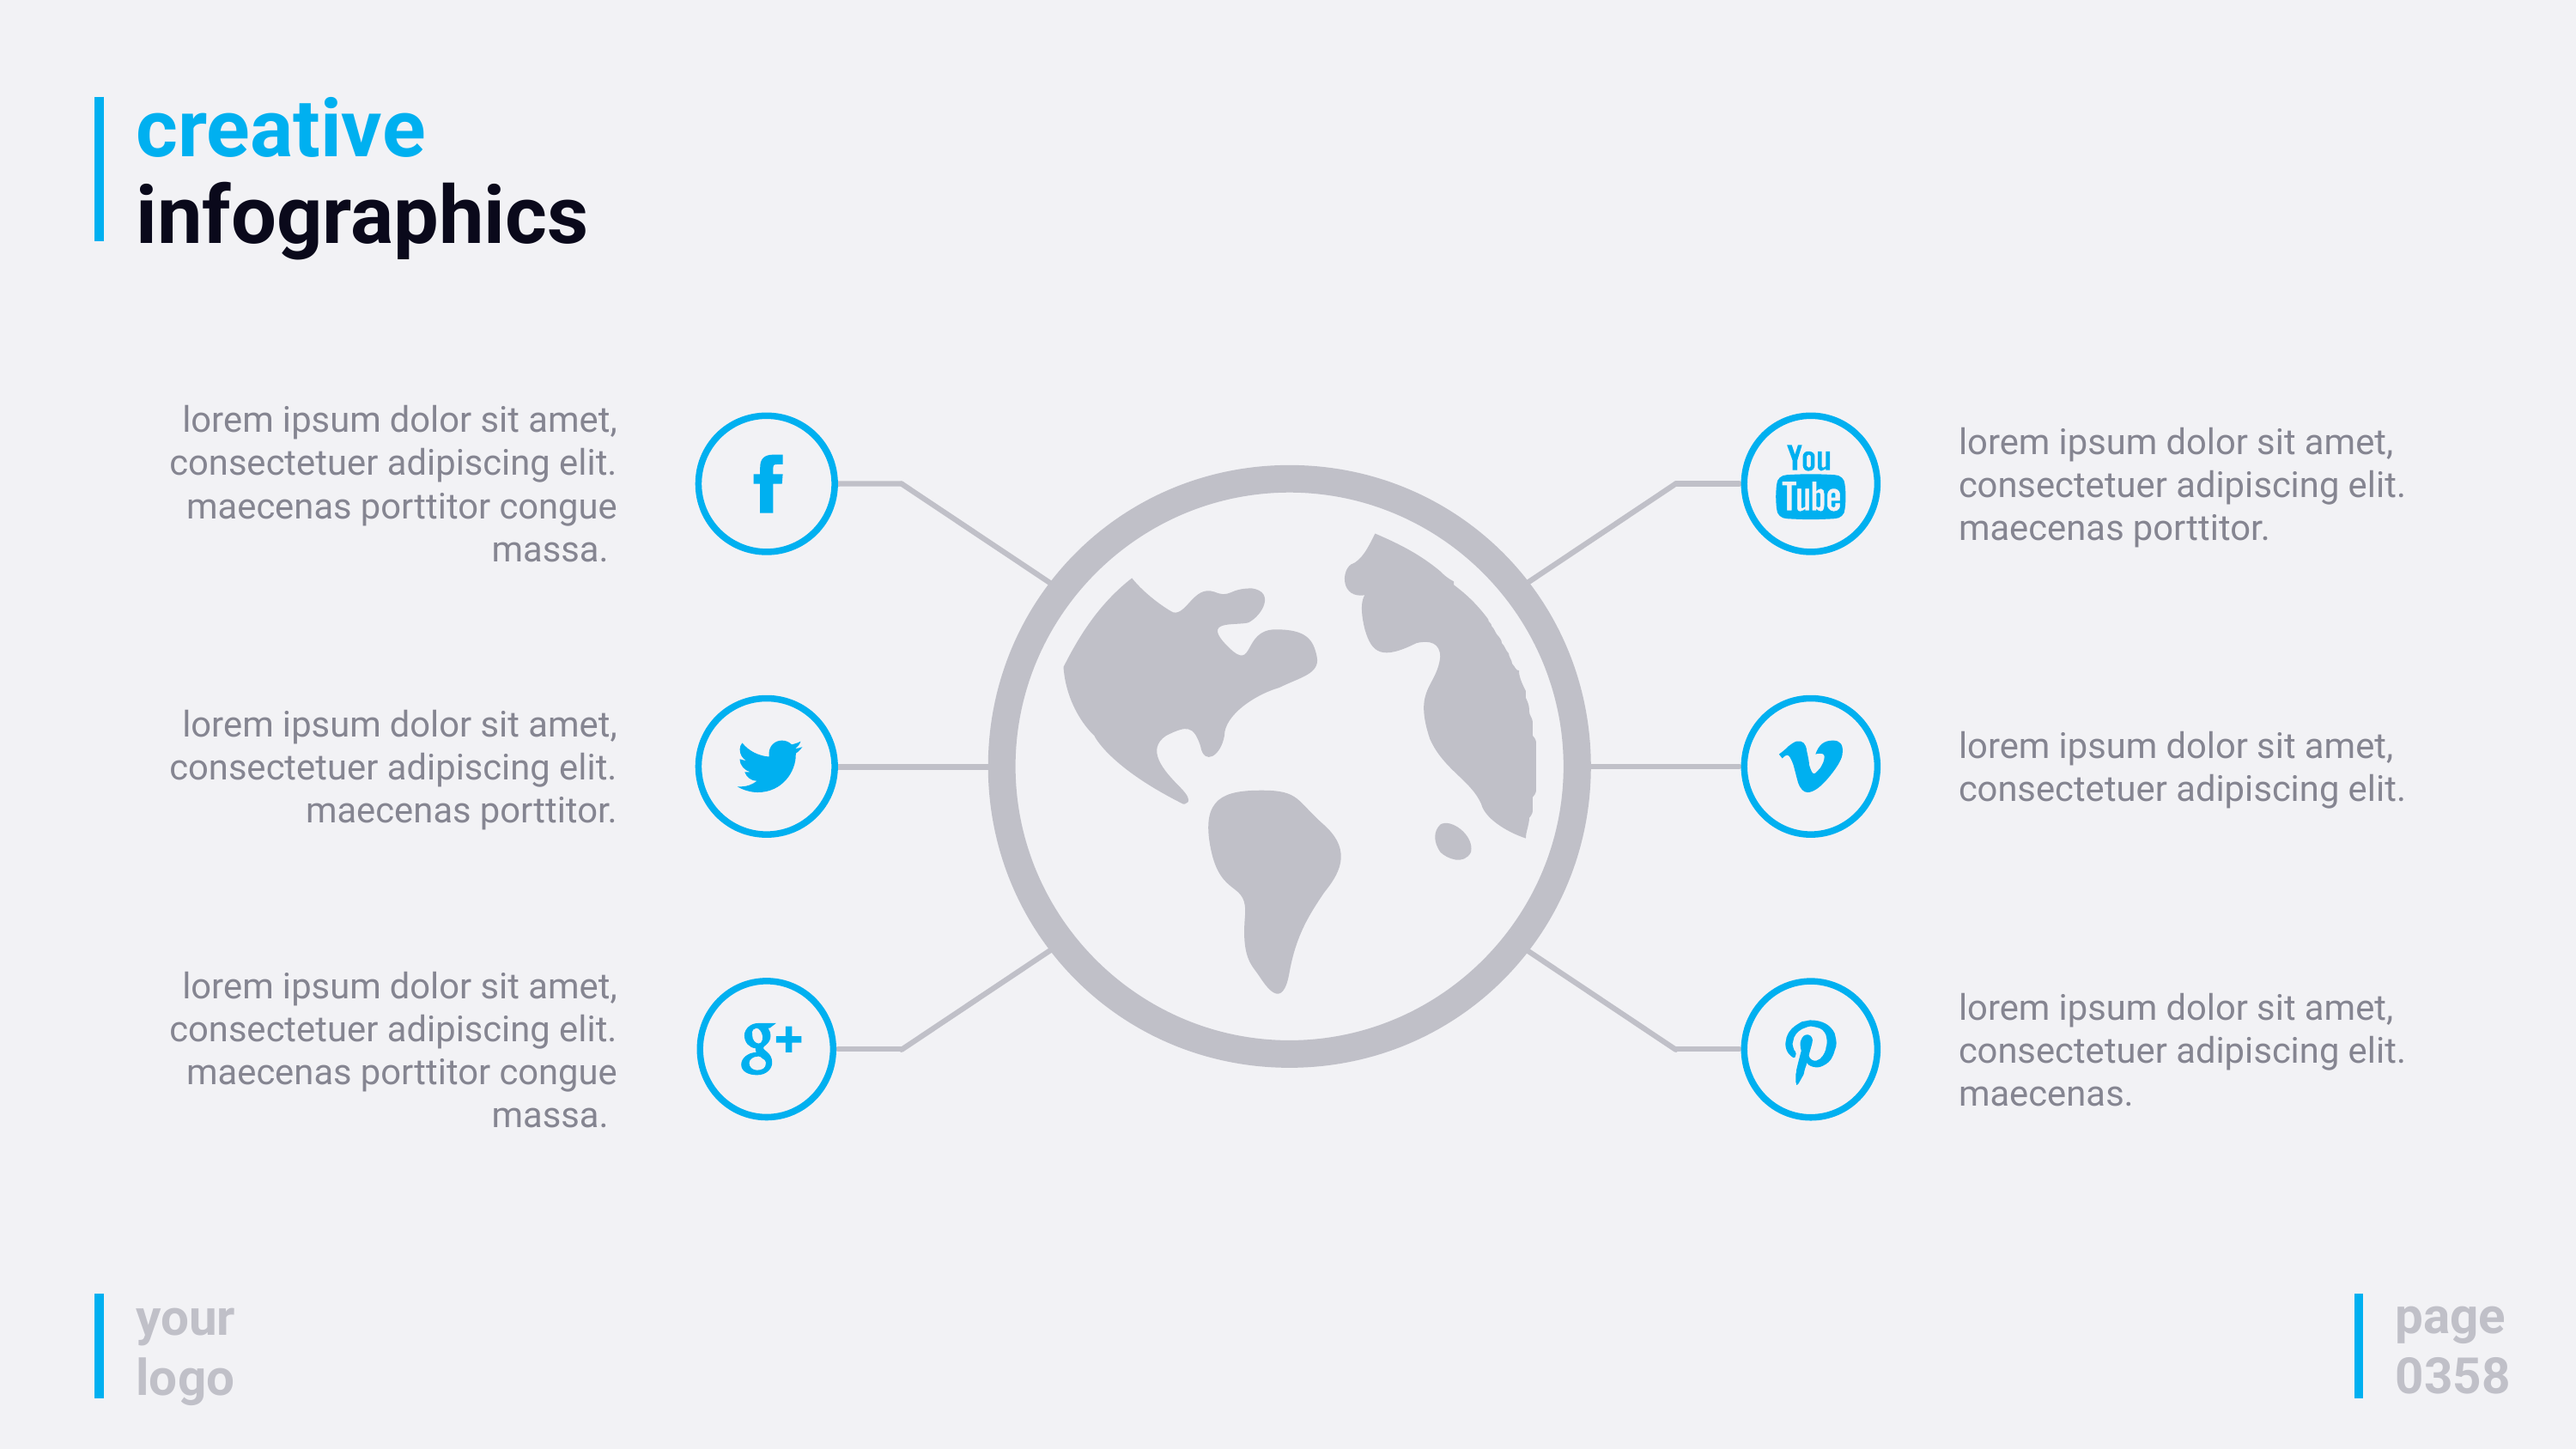

# creative infographics
lorem ipsum dolor sit amet, consectetuer adipiscing elit. maecenas porttitor congue massa.

lorem ipsum dolor sit amet, consectetuer adipiscing elit. maecenas porttitor.

lorem ipsum dolor sit amet, consectetuer adipiscing elit. maecenas porttitor.

lorem ipsum dolor sit amet, consectetuer adipiscing elit.
lorem ipsum dolor sit amet, consectetuer adipiscing elit. maecenas porttitor congue massa.

lorem ipsum dolor sit amet, consectetuer adipiscing elit. maecenas.

page
0358